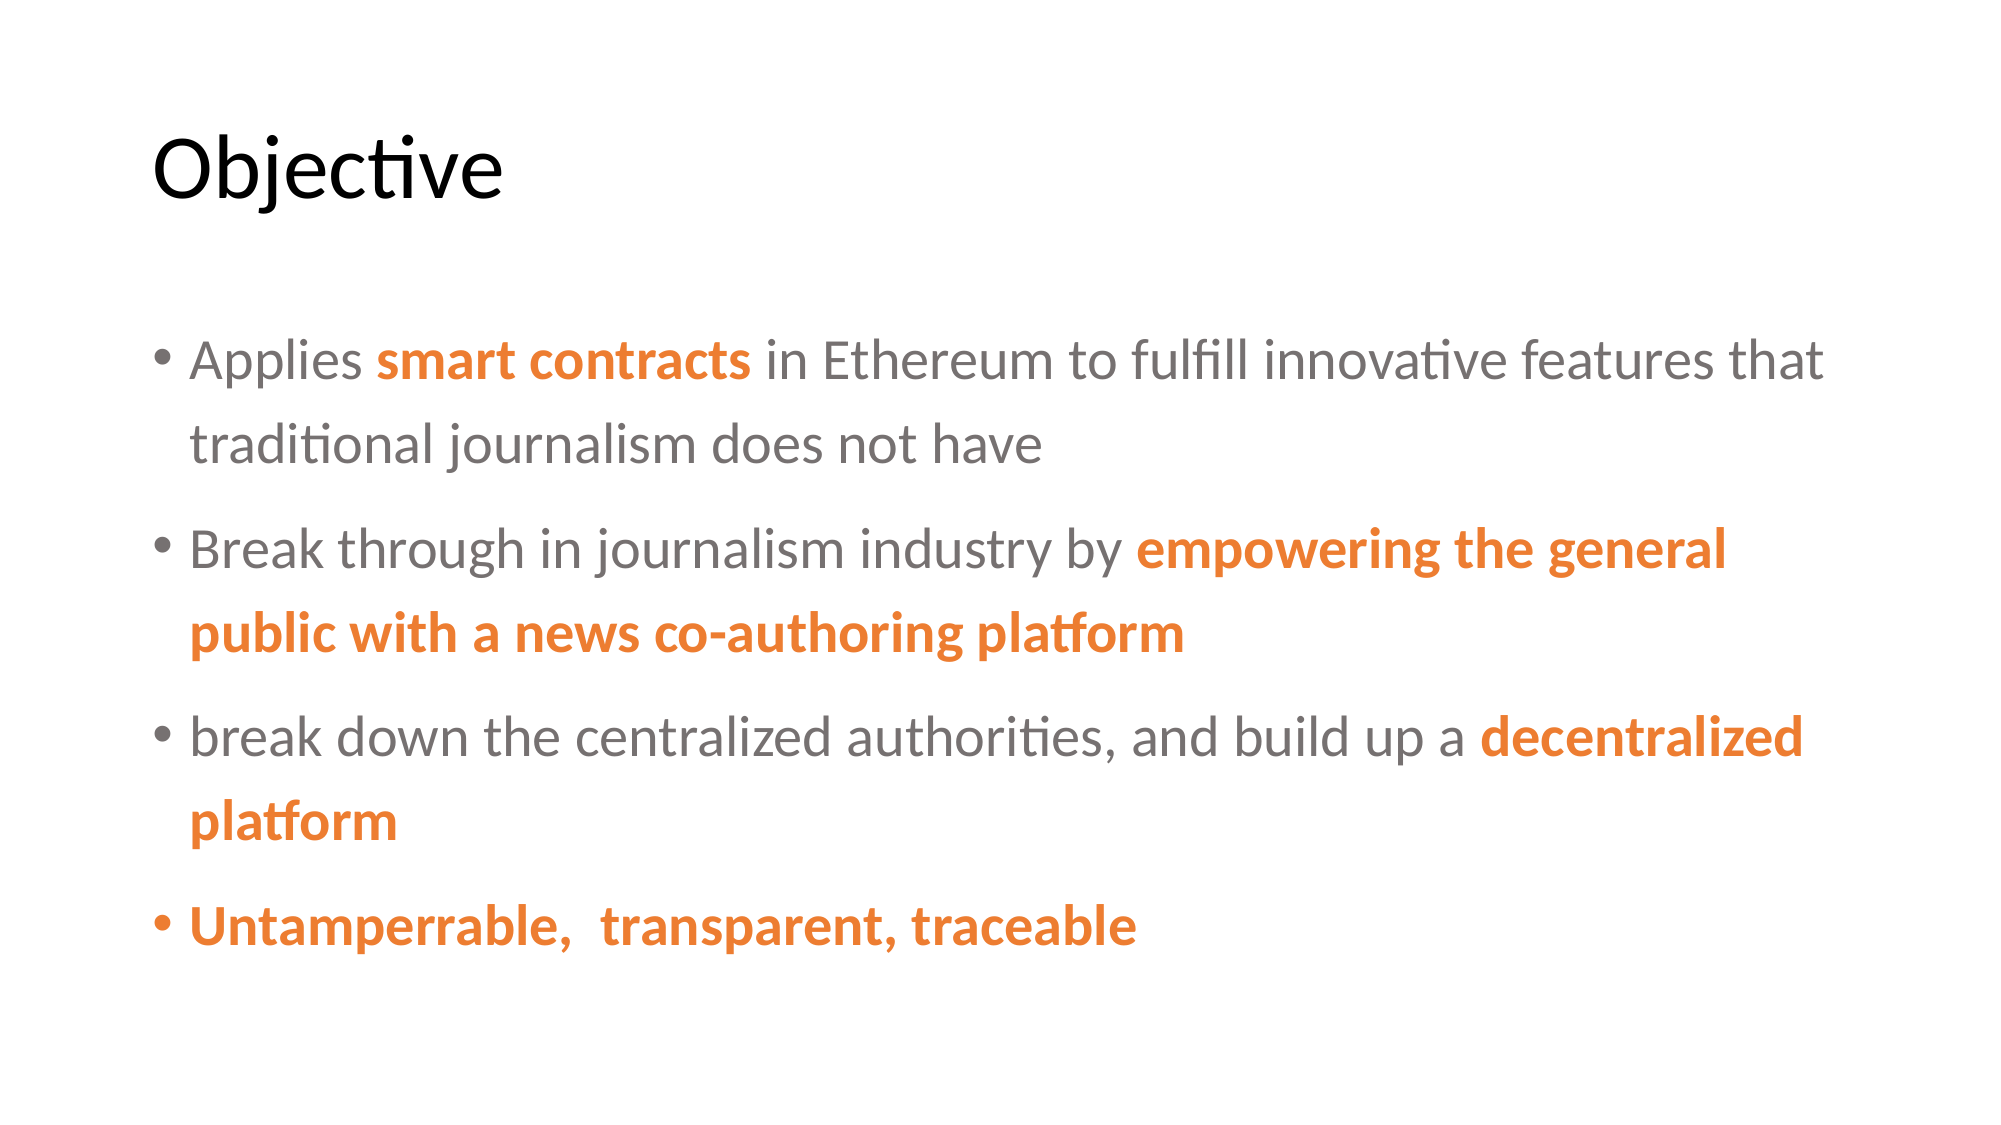

# Objective
Applies smart contracts in Ethereum to fulfill innovative features that traditional journalism does not have
Break through in journalism industry by empowering the general public with a news co-authoring platform
break down the centralized authorities, and build up a decentralized platform
Untamperrable,  transparent, traceable